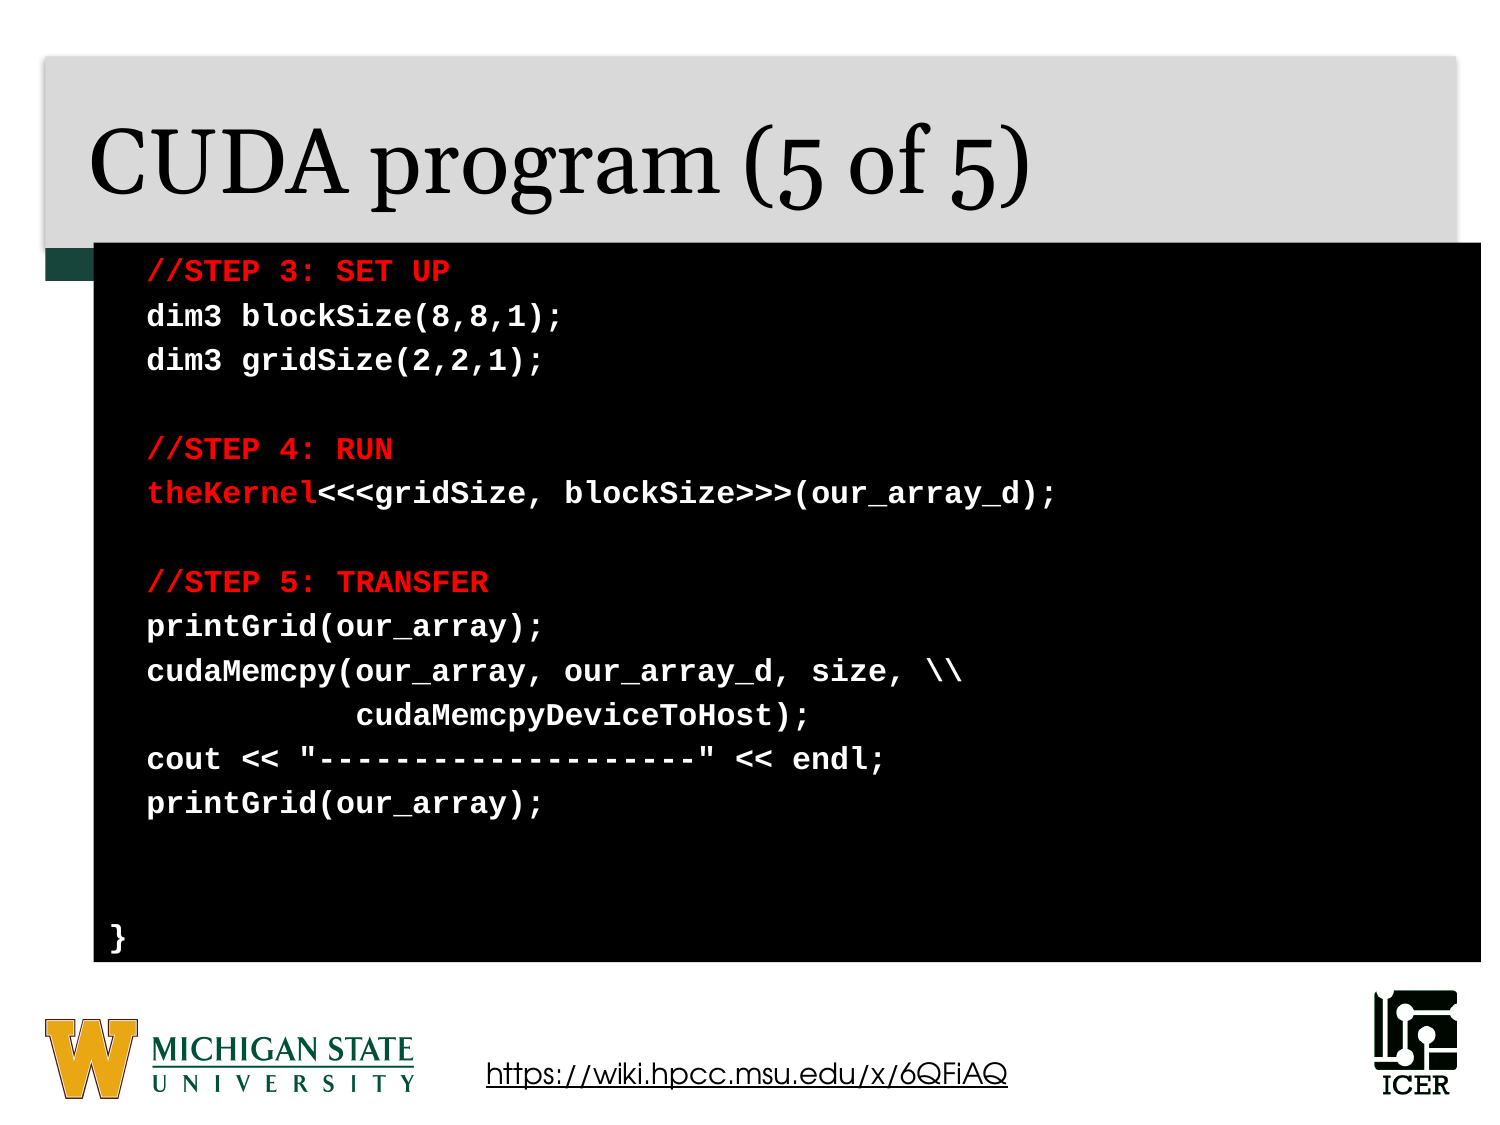

# CUDA program (5 of 5)
  //STEP 3: SET UP
  dim3 blockSize(8,8,1);
  dim3 gridSize(2,2,1);

  //STEP 4: RUN
  theKernel<<<gridSize, blockSize>>>(our_array_d);

  //STEP 5: TRANSFER
  printGrid(our_array);
  cudaMemcpy(our_array, our_array_d, size, \\
             cudaMemcpyDeviceToHost);
  cout << "--------------------" << endl;
  printGrid(our_array);

}